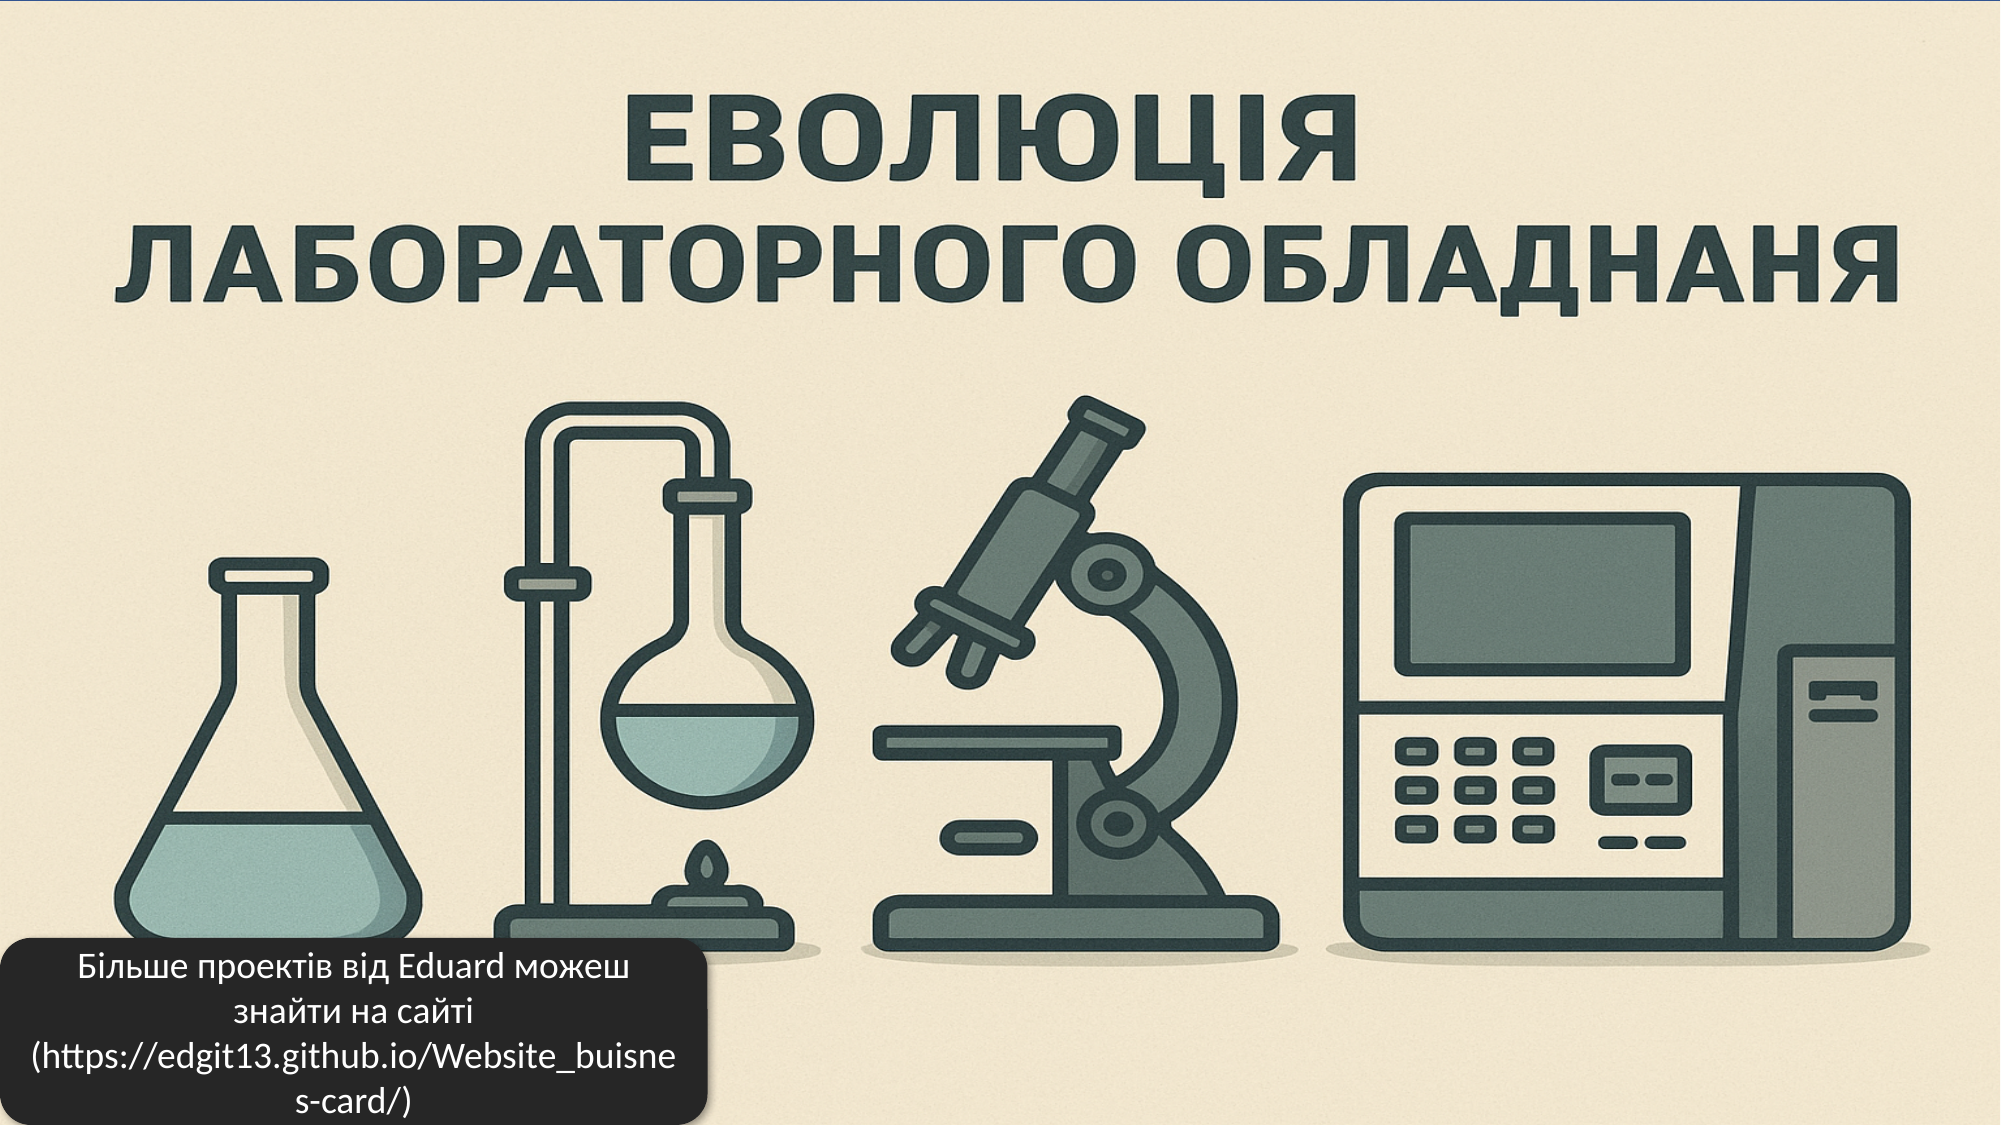

Лабораторне обладнання відіграє ключову роль у розвитку науки.

Більше проектів від Eduard можеш знайти на сайті (https://edgit13.github.io/Website_buisnes-card/)